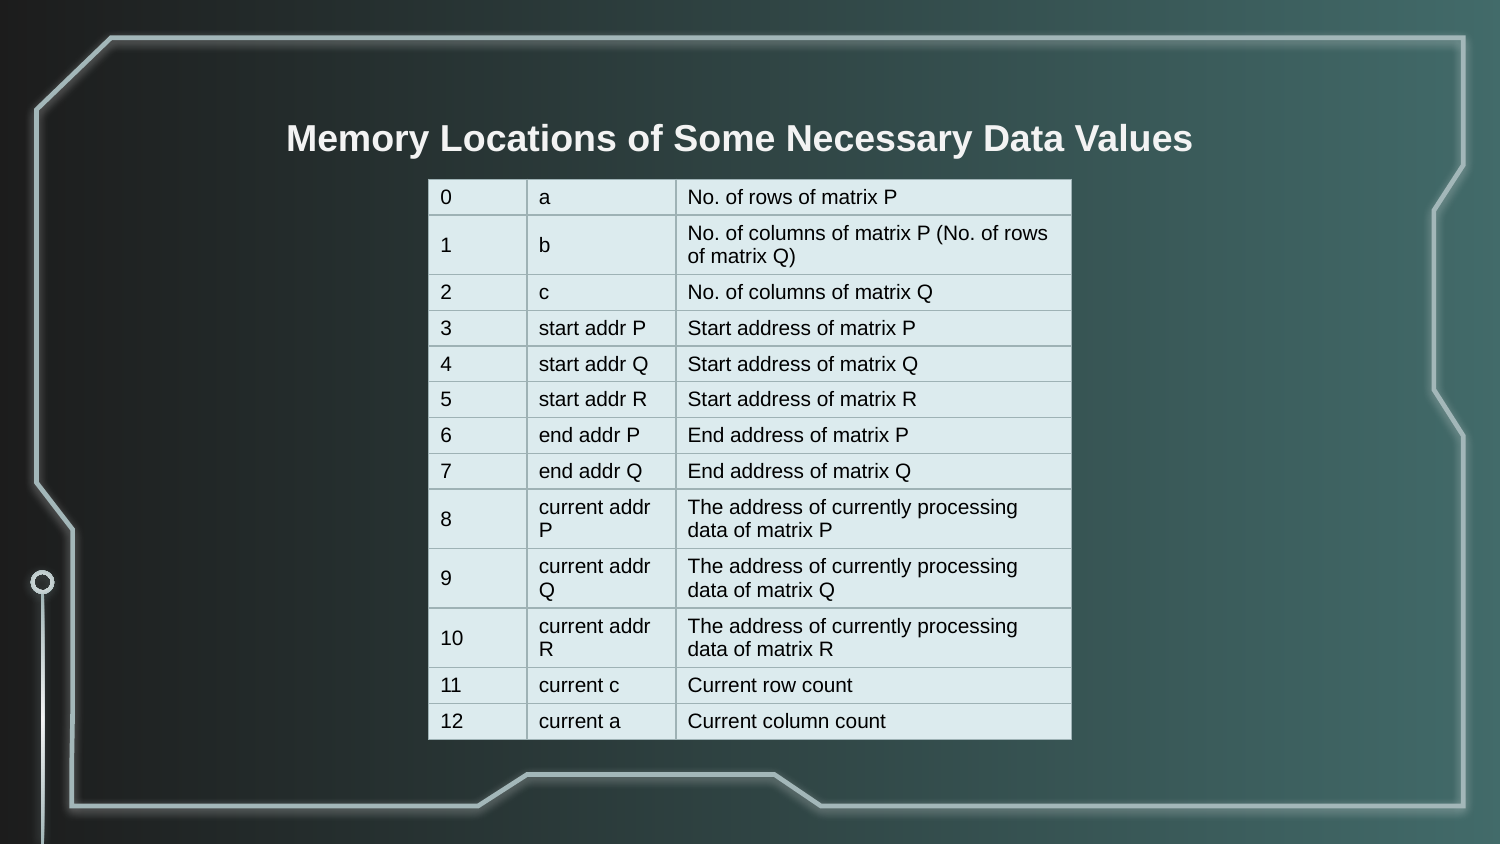

# Memory Locations of Some Necessary Data Values

| 0 | a | No. of rows of matrix P |
| --- | --- | --- |
| 1 | b | No. of columns of matrix P (No. of rows of matrix Q) |
| 2 | c | No. of columns of matrix Q |
| 3 | start addr P | Start address of matrix P |
| 4 | start addr Q | Start address of matrix Q |
| 5 | start addr R | Start address of matrix R |
| 6 | end addr P | End address of matrix P |
| 7 | end addr Q | End address of matrix Q |
| 8 | current addr P | The address of currently processing data of matrix P |
| 9 | current addr Q | The address of currently processing data of matrix Q |
| 10 | current addr R | The address of currently processing data of matrix R |
| 11 | current c | Current row count |
| 12 | current a | Current column count |